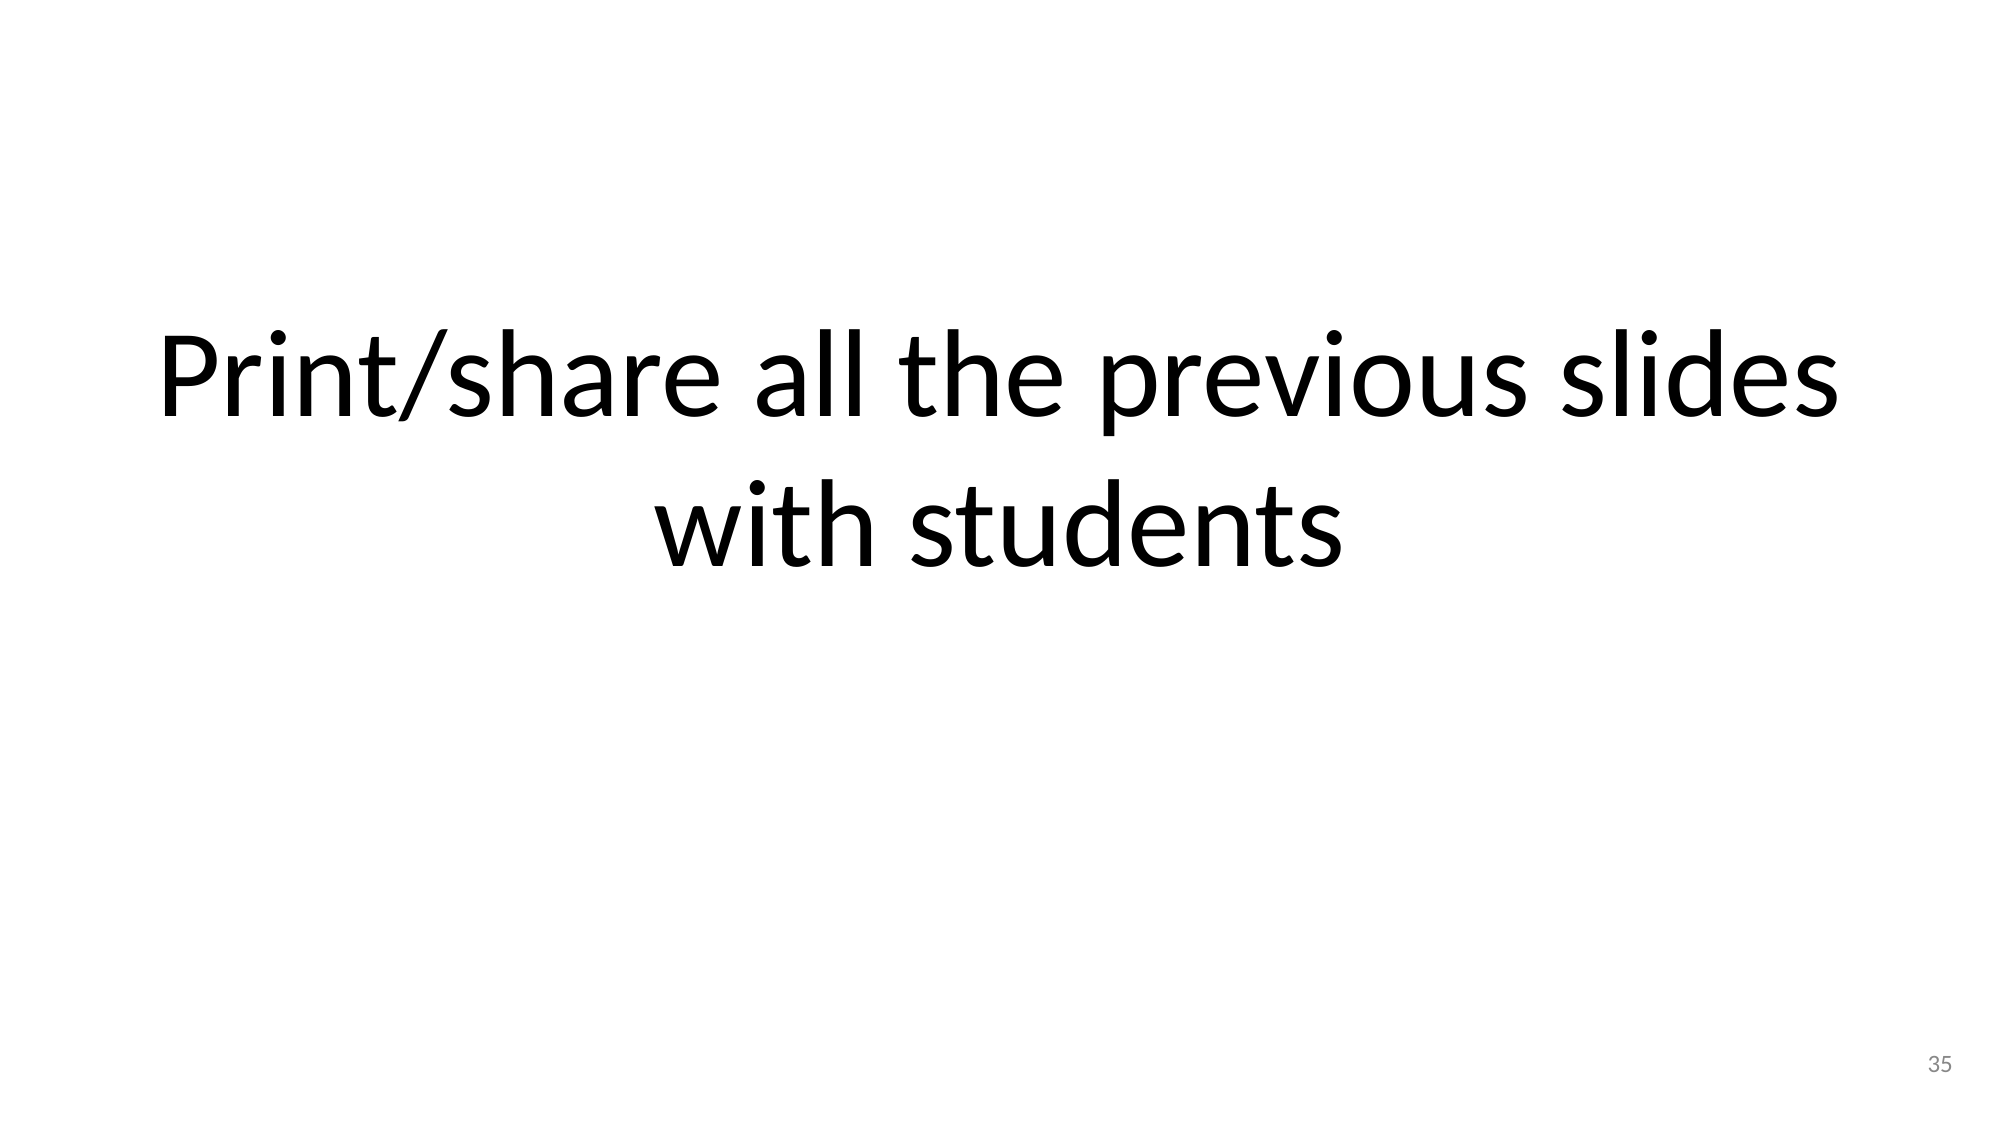

Print/share all the previous slides with students

35